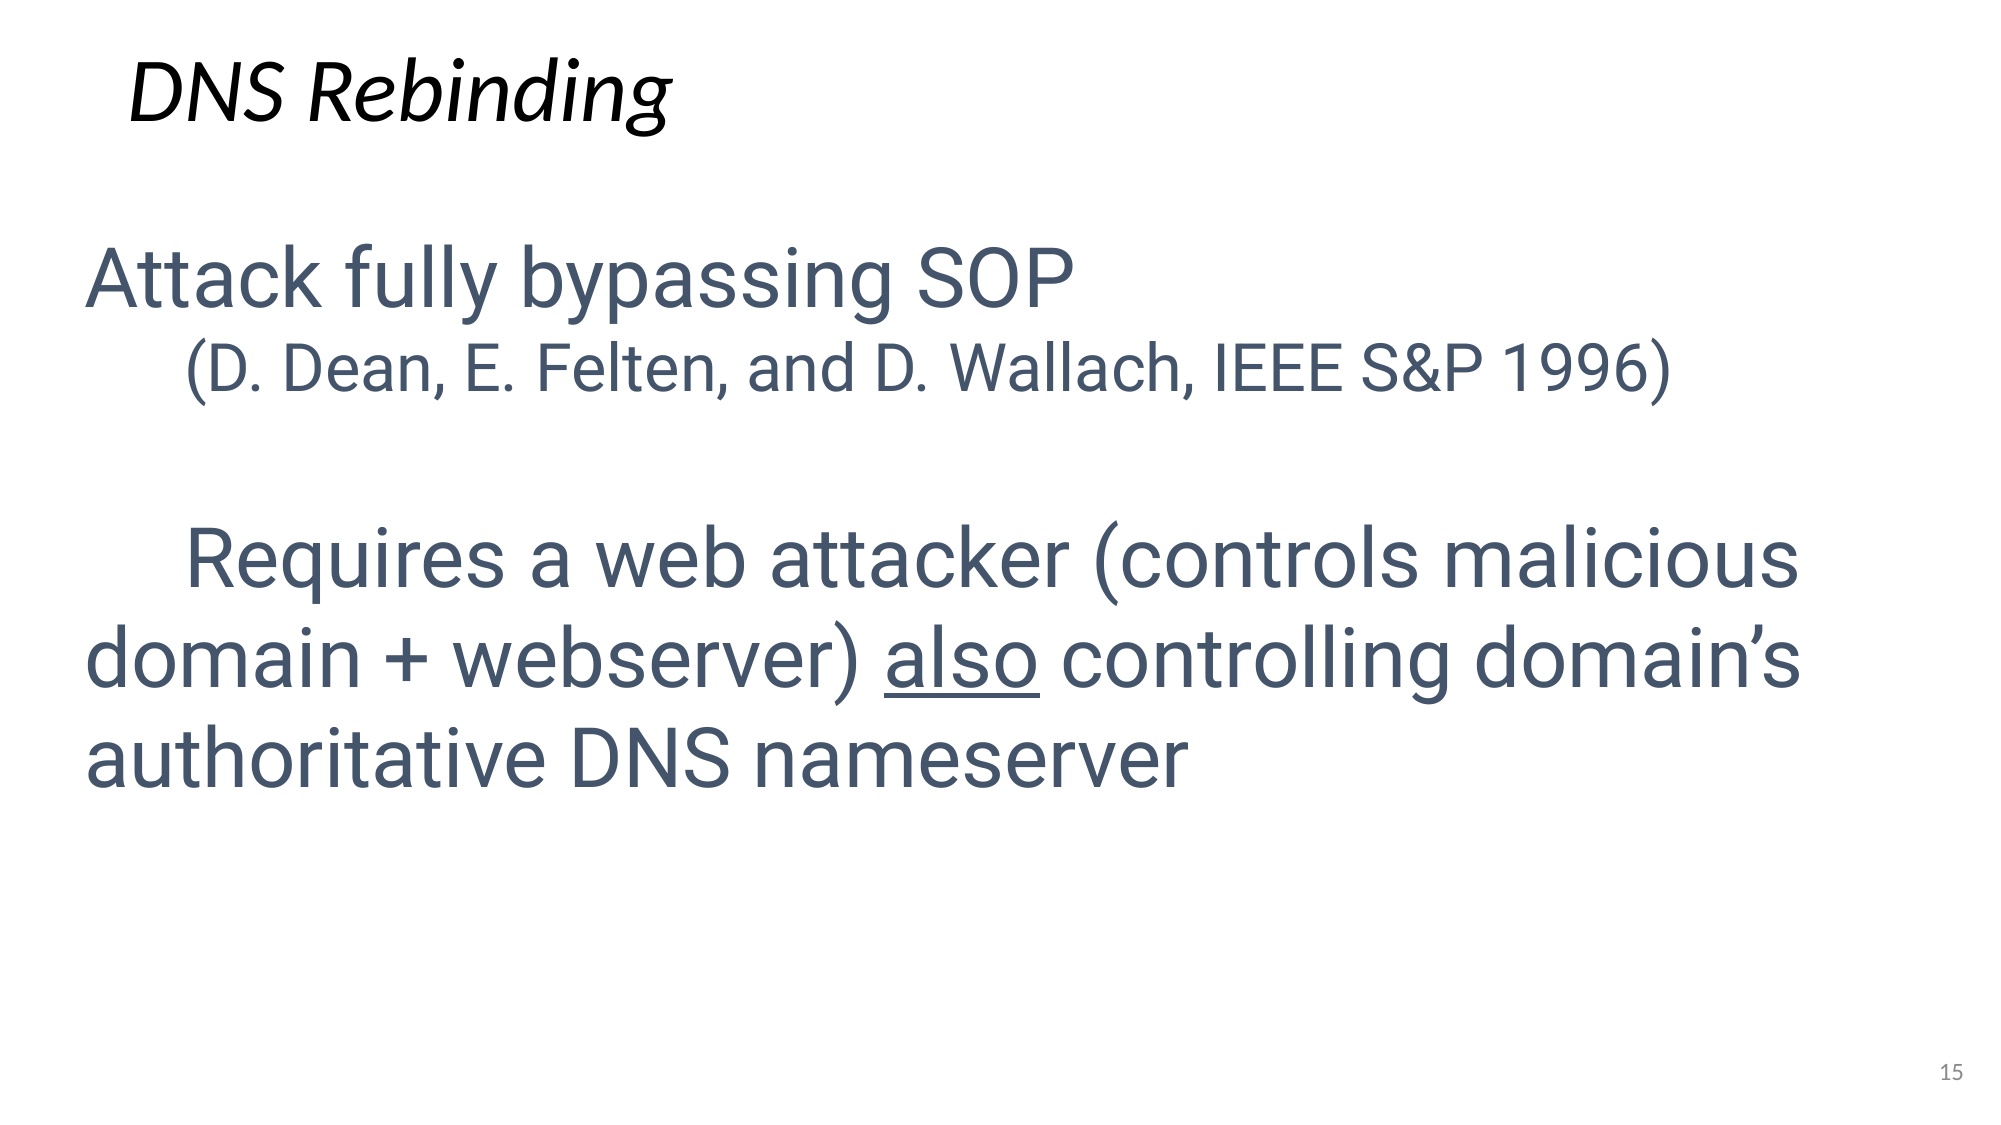

# DNS Rebinding
Attack fully bypassing SOP
(D. Dean, E. Felten, and D. Wallach, IEEE S&P 1996)
Requires a web attacker (controls malicious domain + webserver) also controlling domain’s authoritative DNS nameserver
15